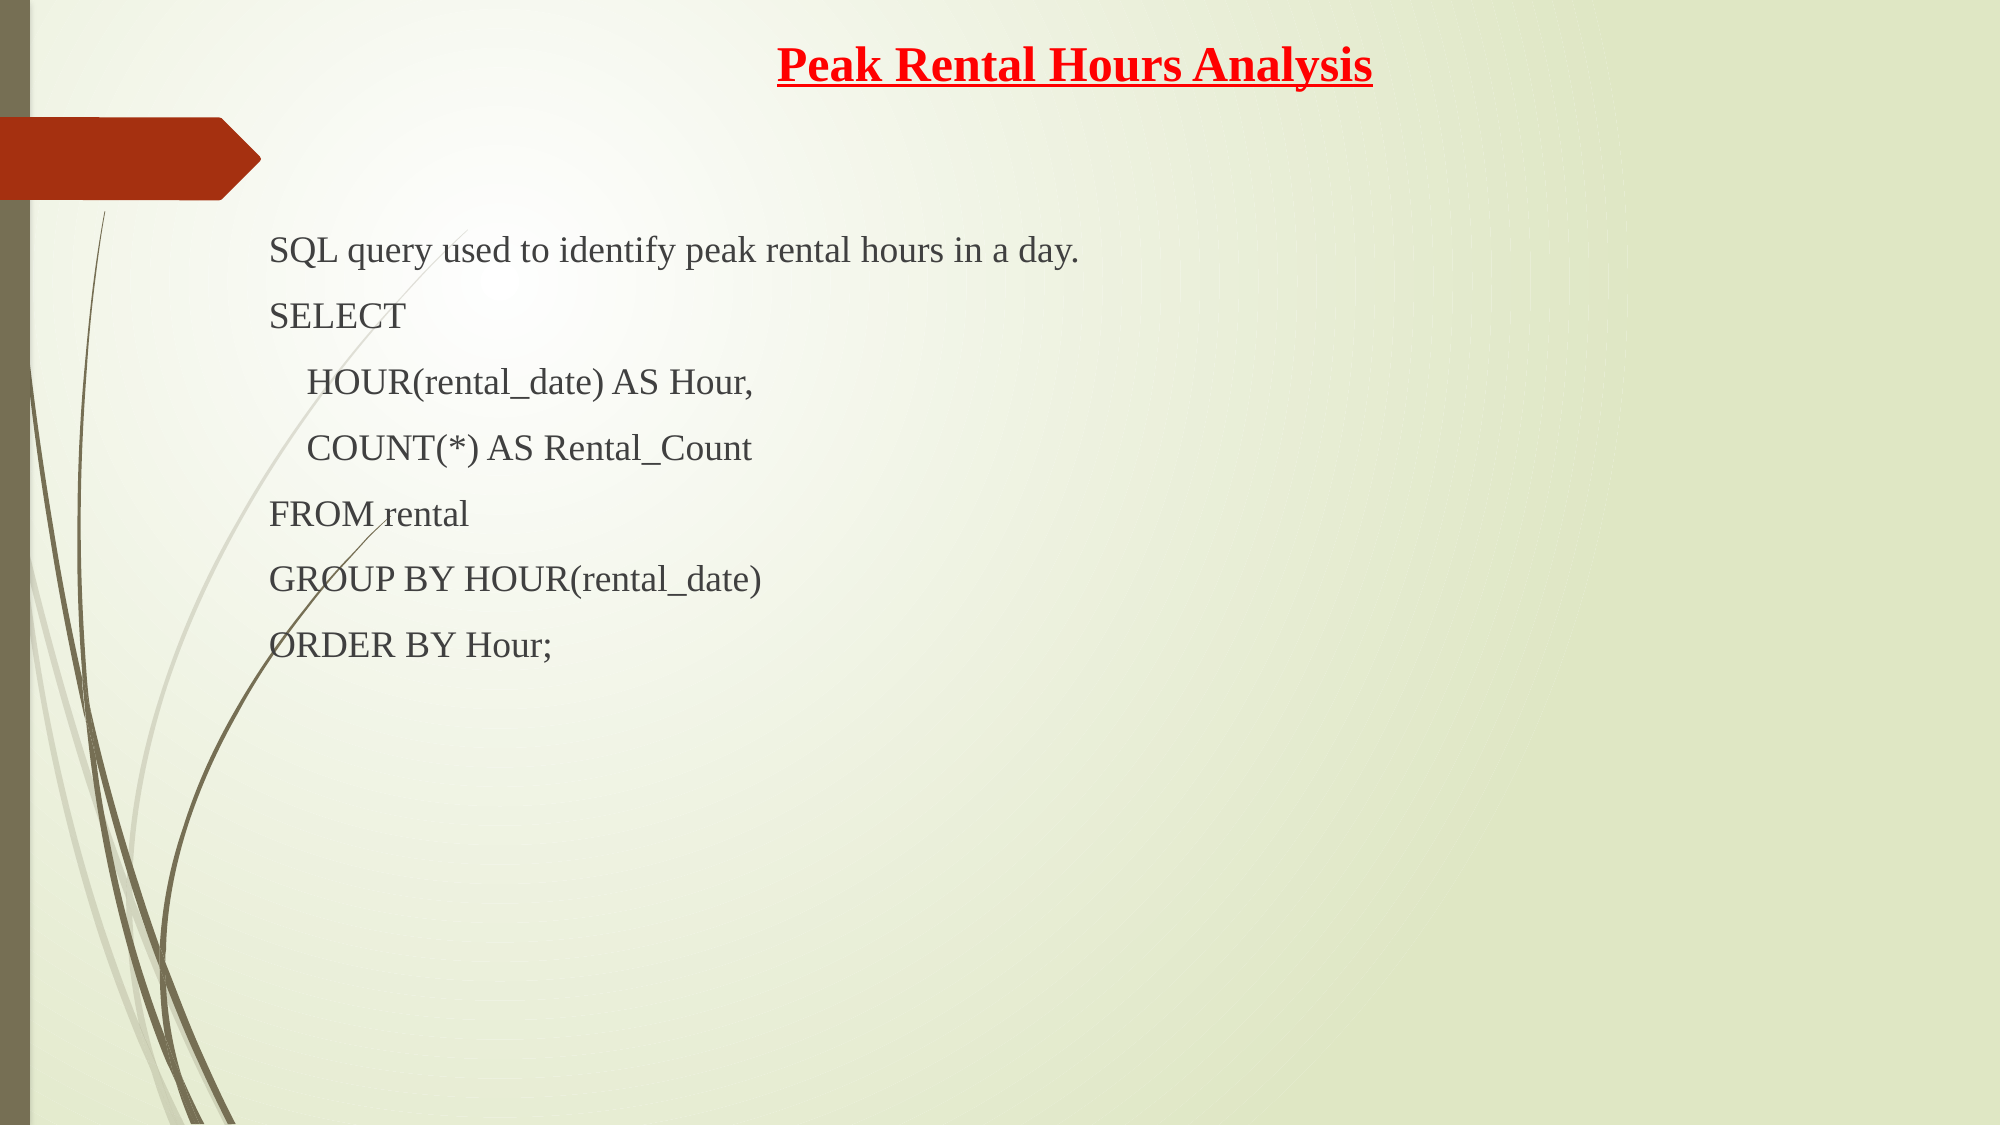

# Peak Rental Hours Analysis
SQL query used to identify peak rental hours in a day.
SELECT
    HOUR(rental_date) AS Hour,
    COUNT(*) AS Rental_Count
FROM rental
GROUP BY HOUR(rental_date)
ORDER BY Hour;